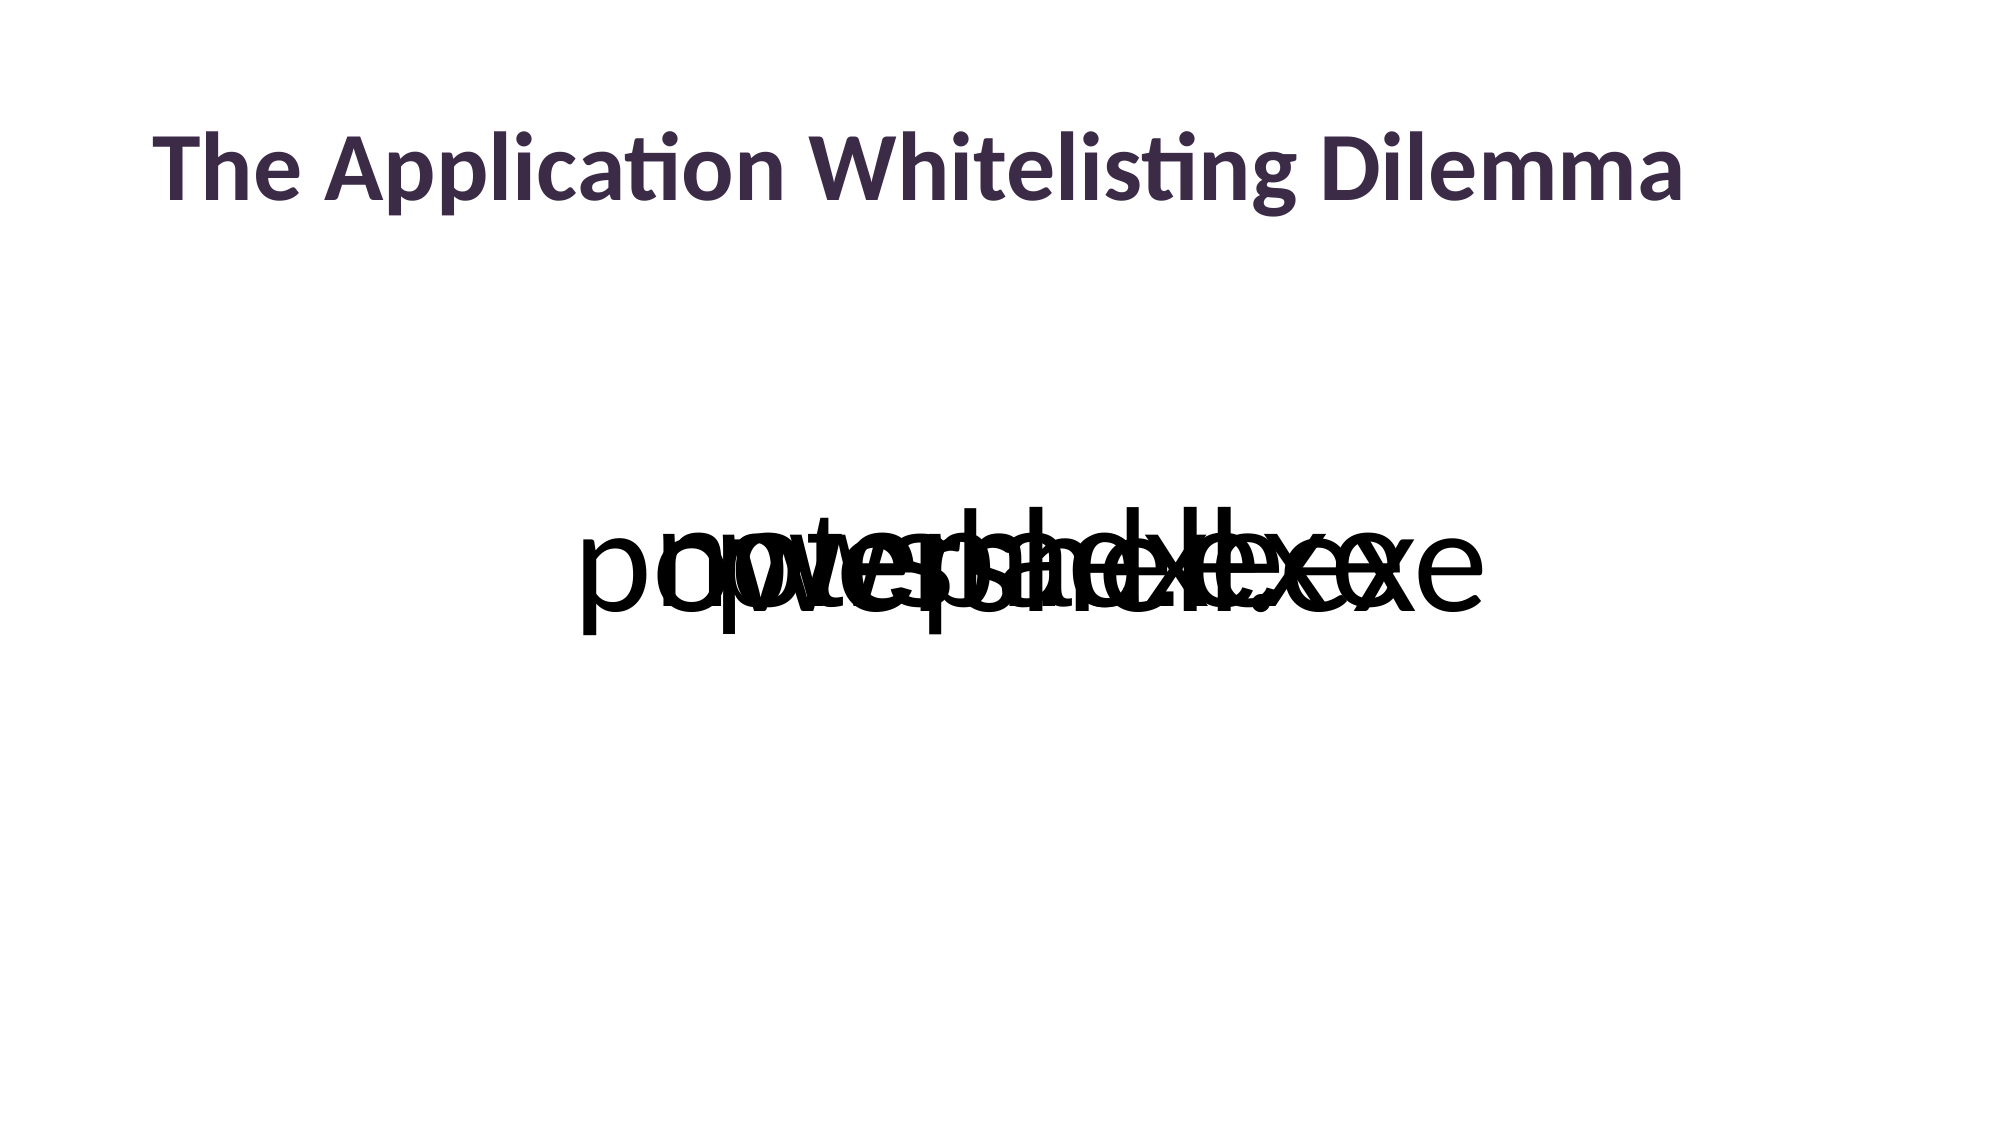

# The Application Whitelisting Dilemma
powershell.exe
notepad.exe
pwsh.exe